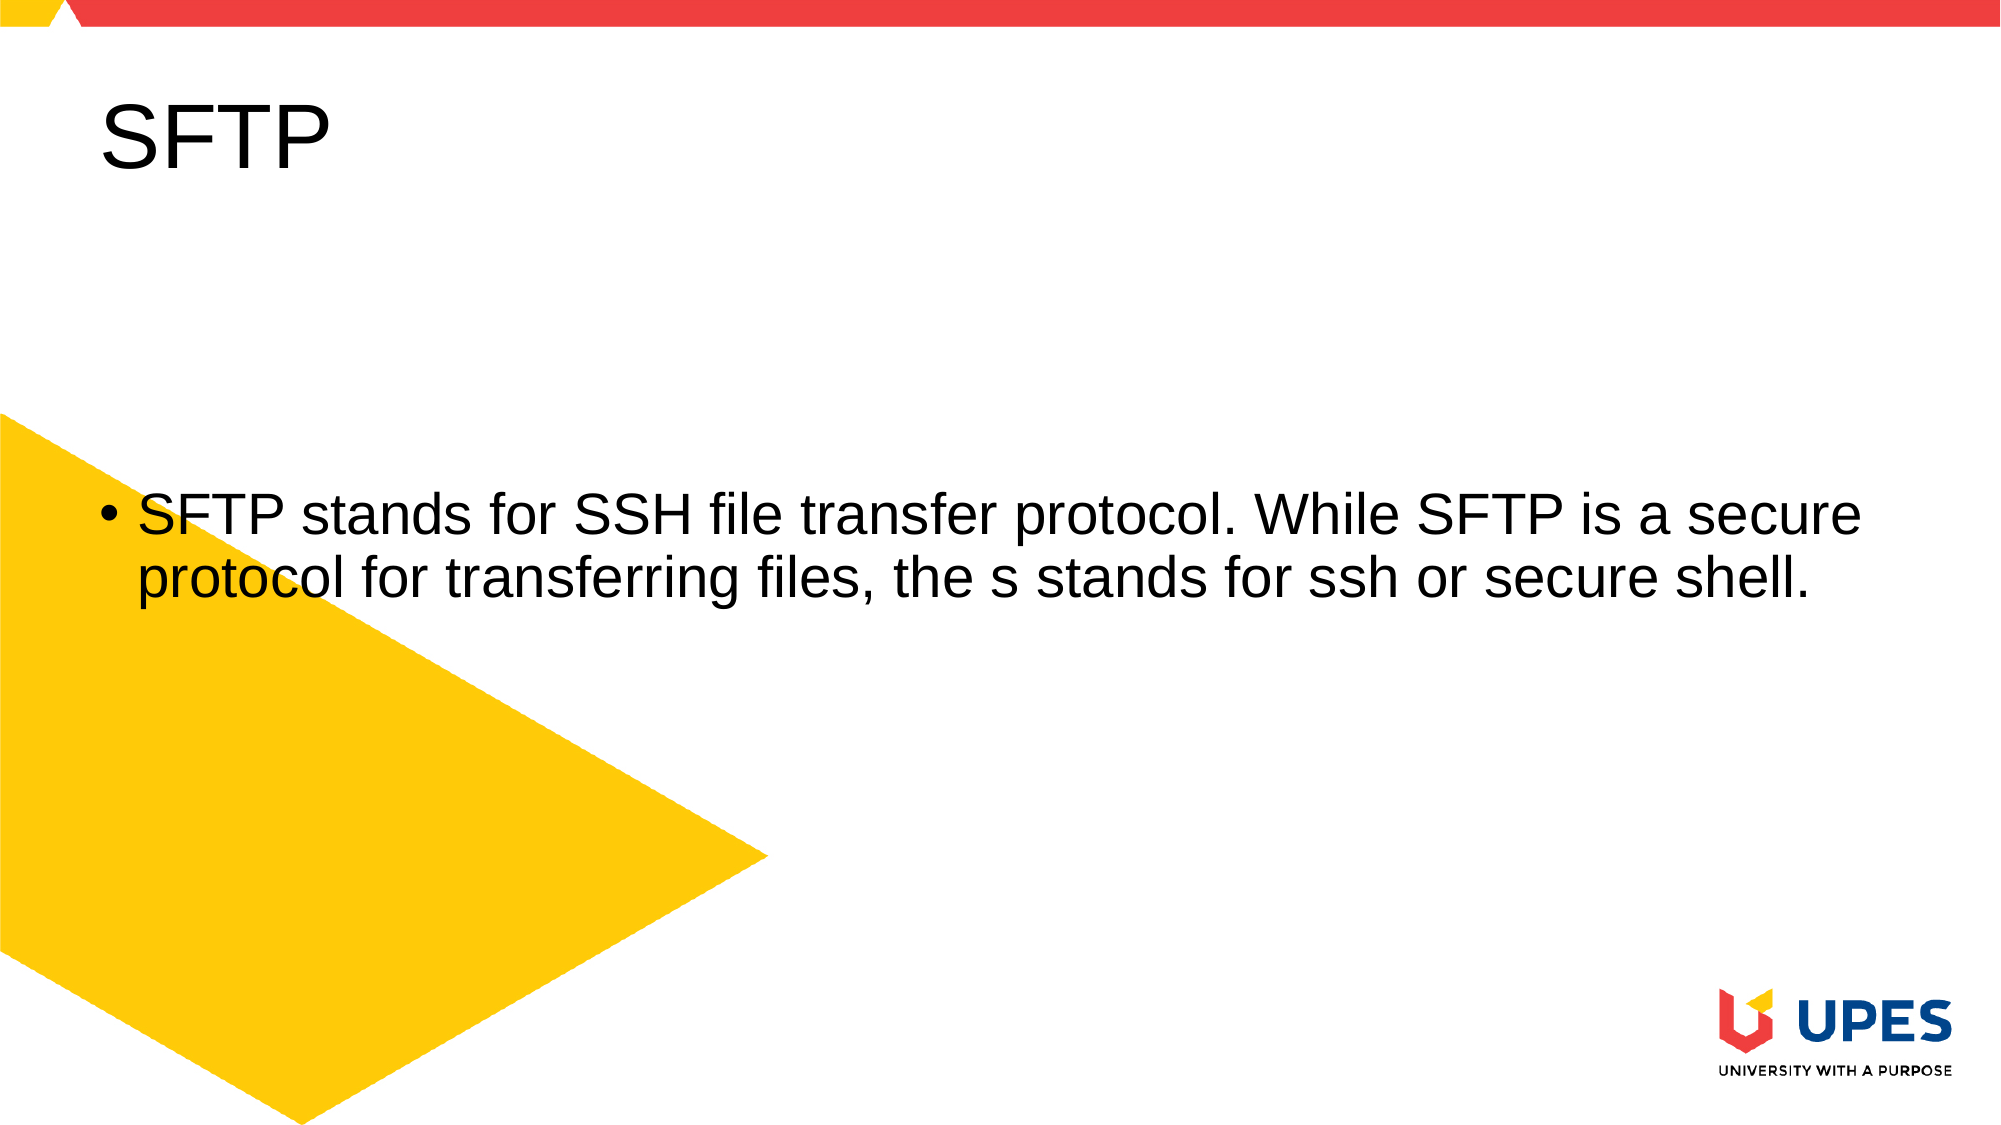

SFTP
SFTP stands for SSH file transfer protocol. While SFTP is a secure protocol for transferring files, the s stands for ssh or secure shell.